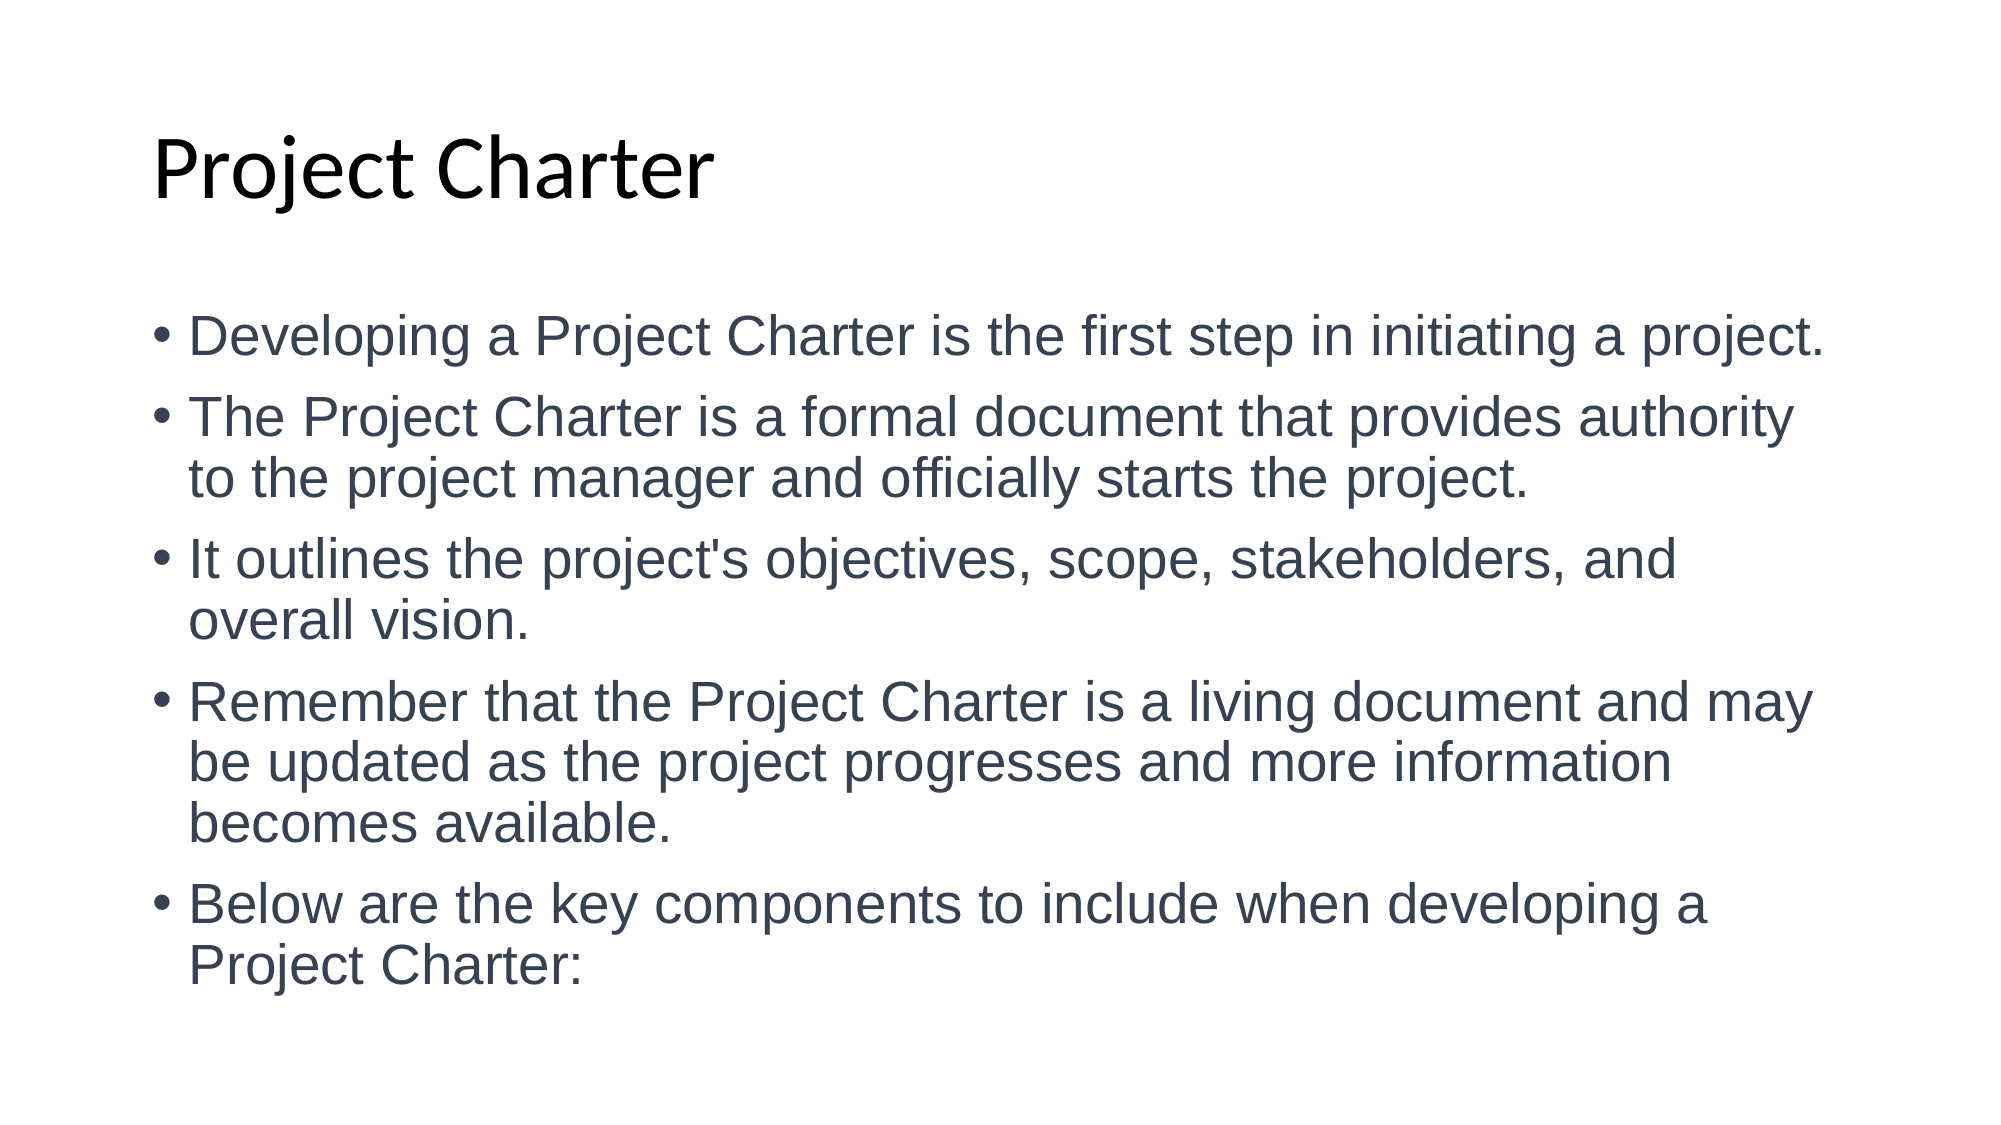

# Project Charter
Developing a Project Charter is the first step in initiating a project.
The Project Charter is a formal document that provides authority to the project manager and officially starts the project.
It outlines the project's objectives, scope, stakeholders, and overall vision.
Remember that the Project Charter is a living document and may be updated as the project progresses and more information becomes available.
Below are the key components to include when developing a Project Charter: